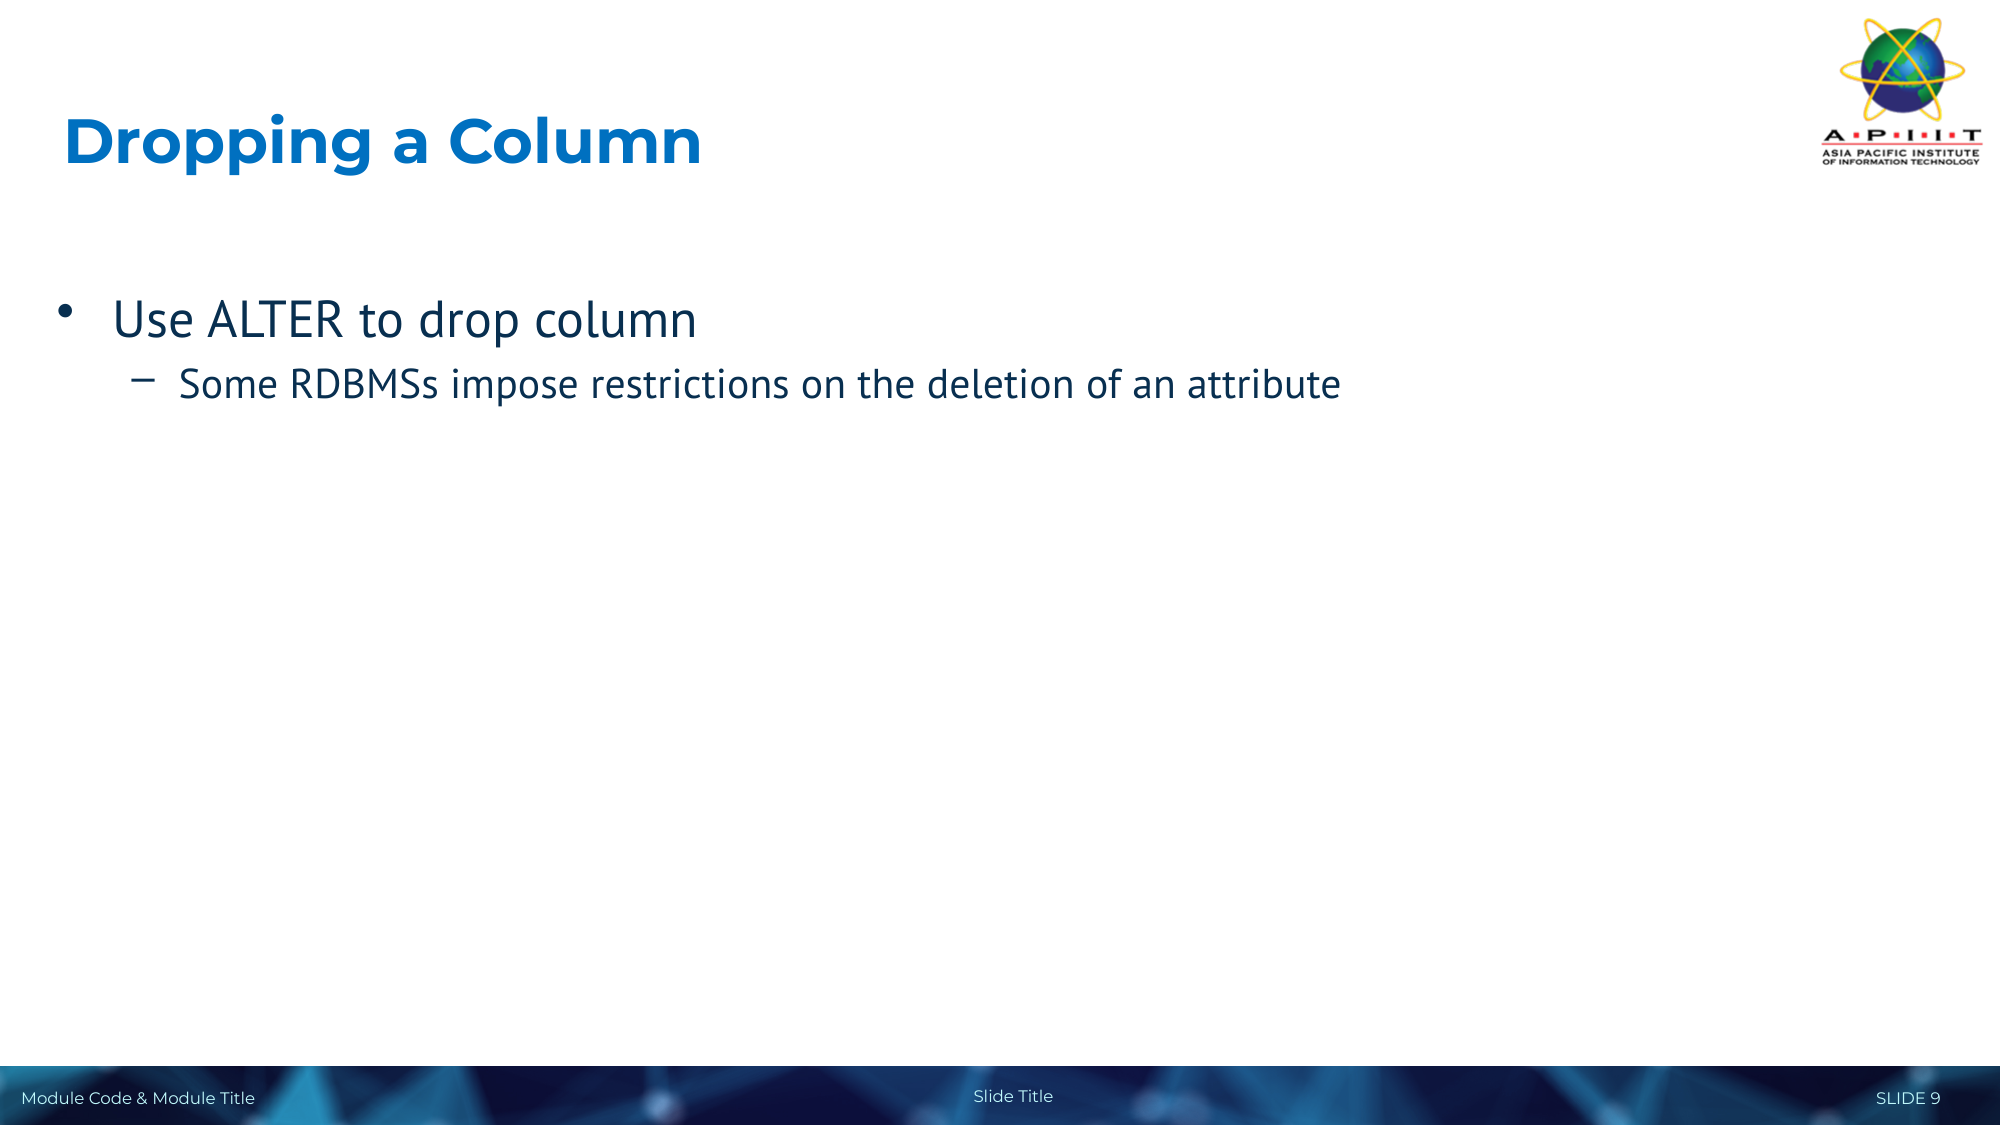

# Dropping a Column
Use ALTER to drop column
Some RDBMSs impose restrictions on the deletion of an attribute